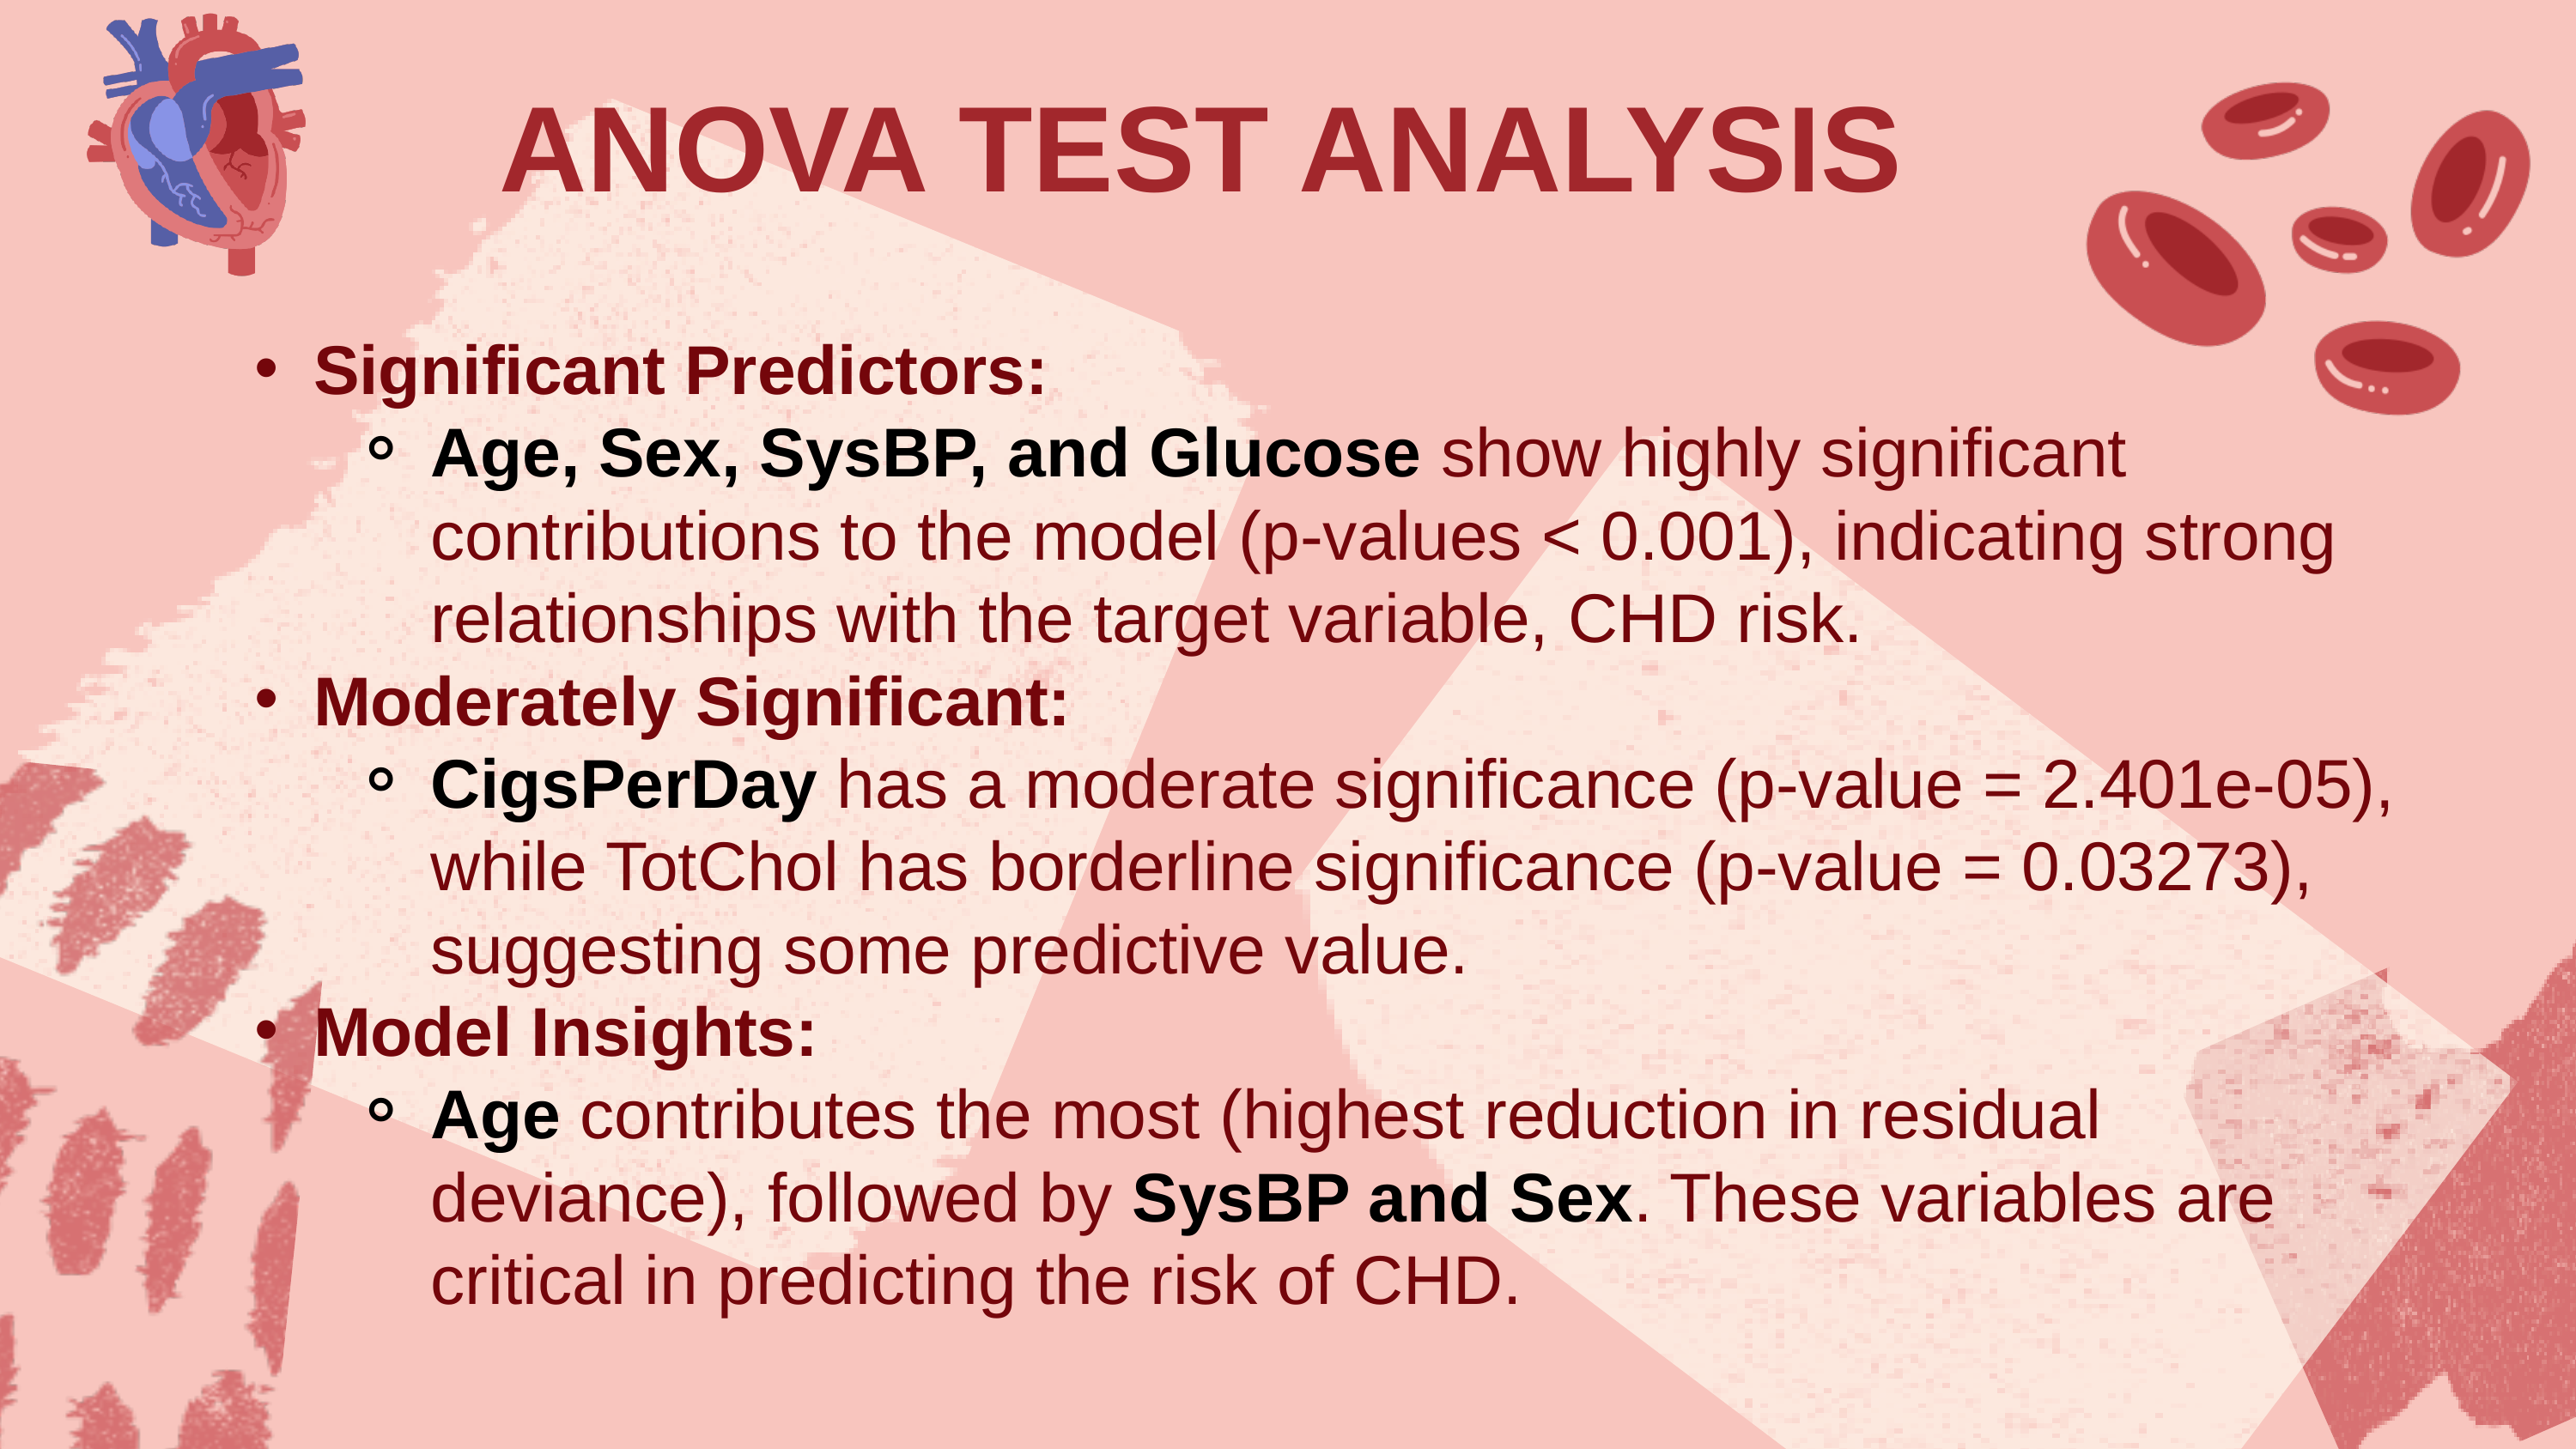

ANOVA TEST ANALYSIS

Significant Predictors:
Age, Sex, SysBP, and Glucose show highly significant contributions to the model (p-values < 0.001), indicating strong relationships with the target variable, CHD risk.
Moderately Significant:
CigsPerDay has a moderate significance (p-value = 2.401e-05), while TotChol has borderline significance (p-value = 0.03273), suggesting some predictive value.
Model Insights:
Age contributes the most (highest reduction in residual deviance), followed by SysBP and Sex. These variables are critical in predicting the risk of CHD.